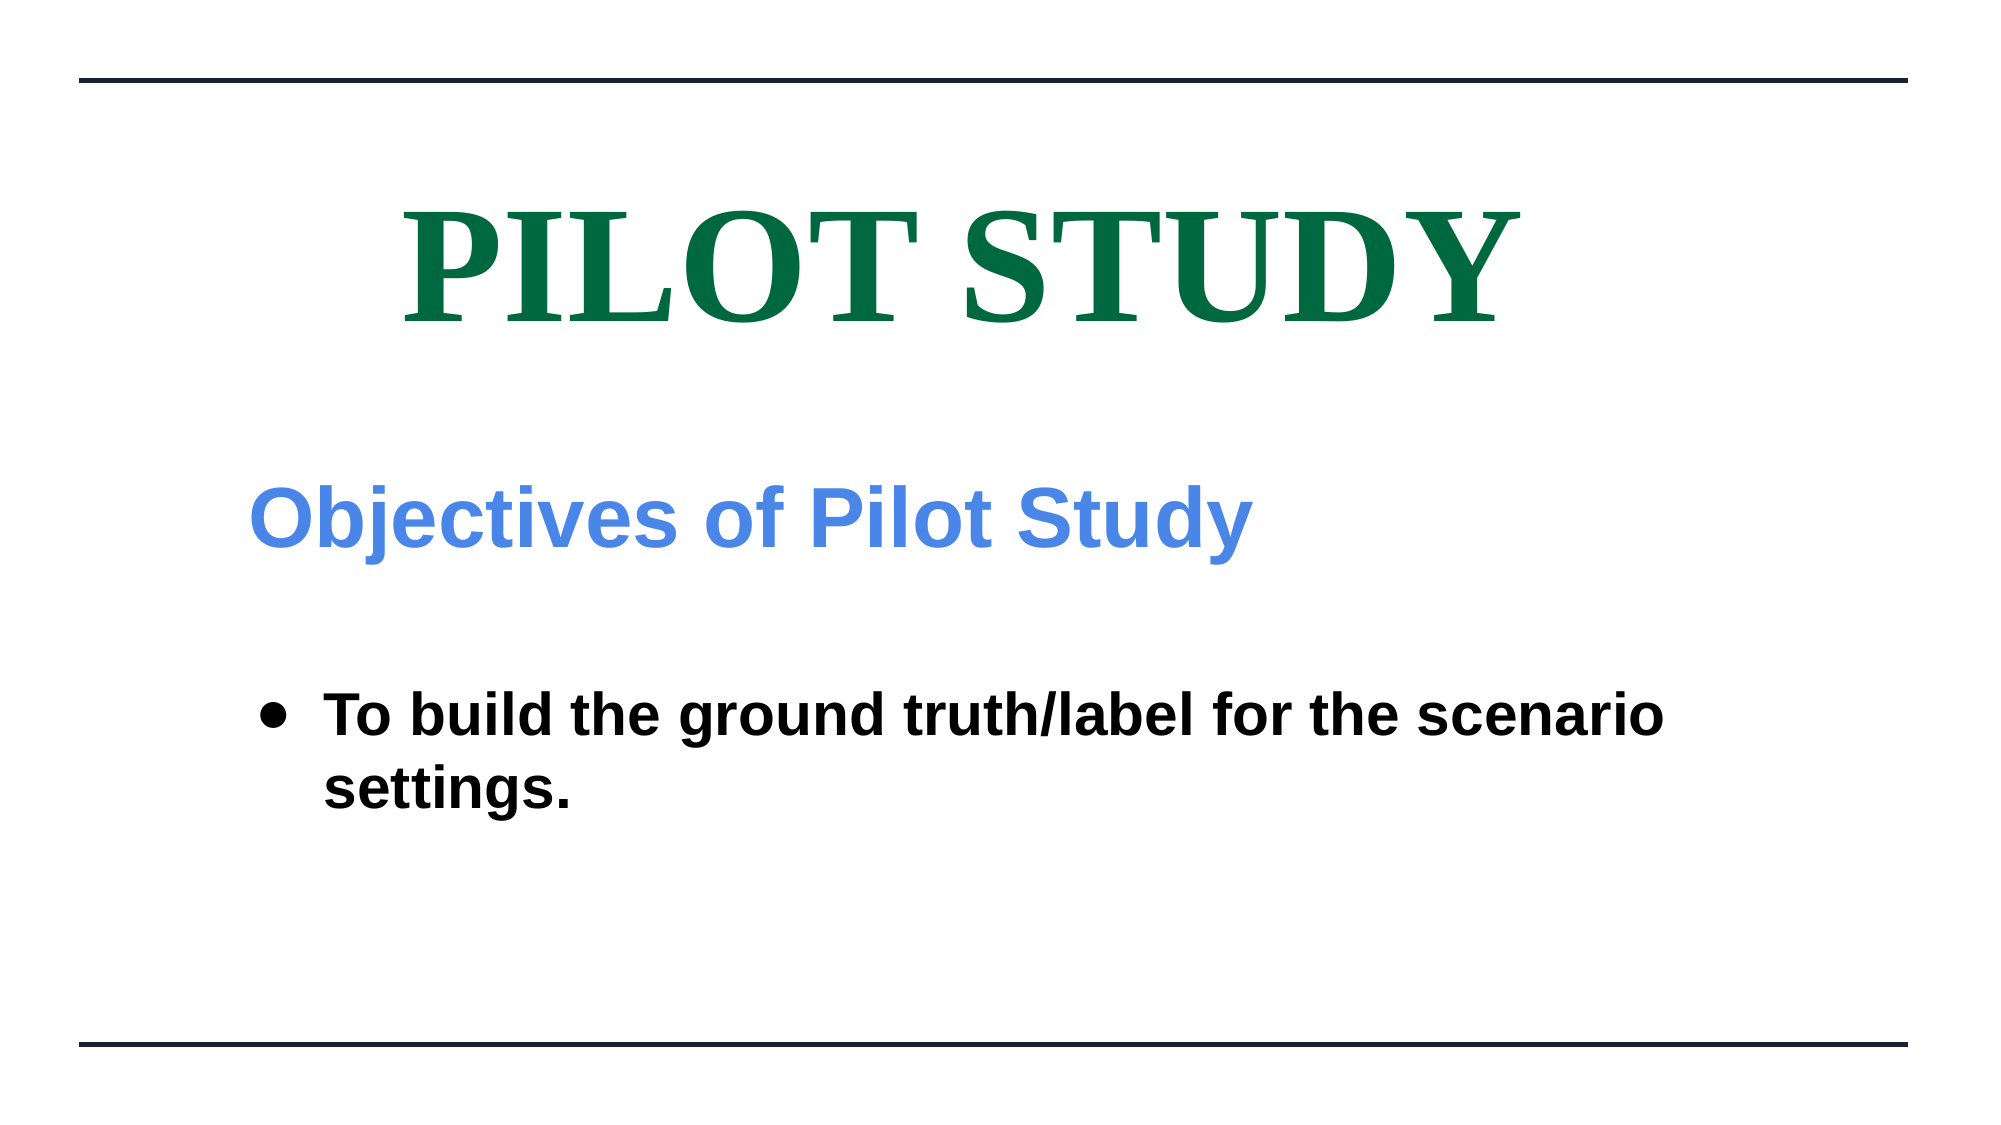

PILOT STUDY
Objectives of Pilot Study
To build the ground truth/label for the scenario settings.